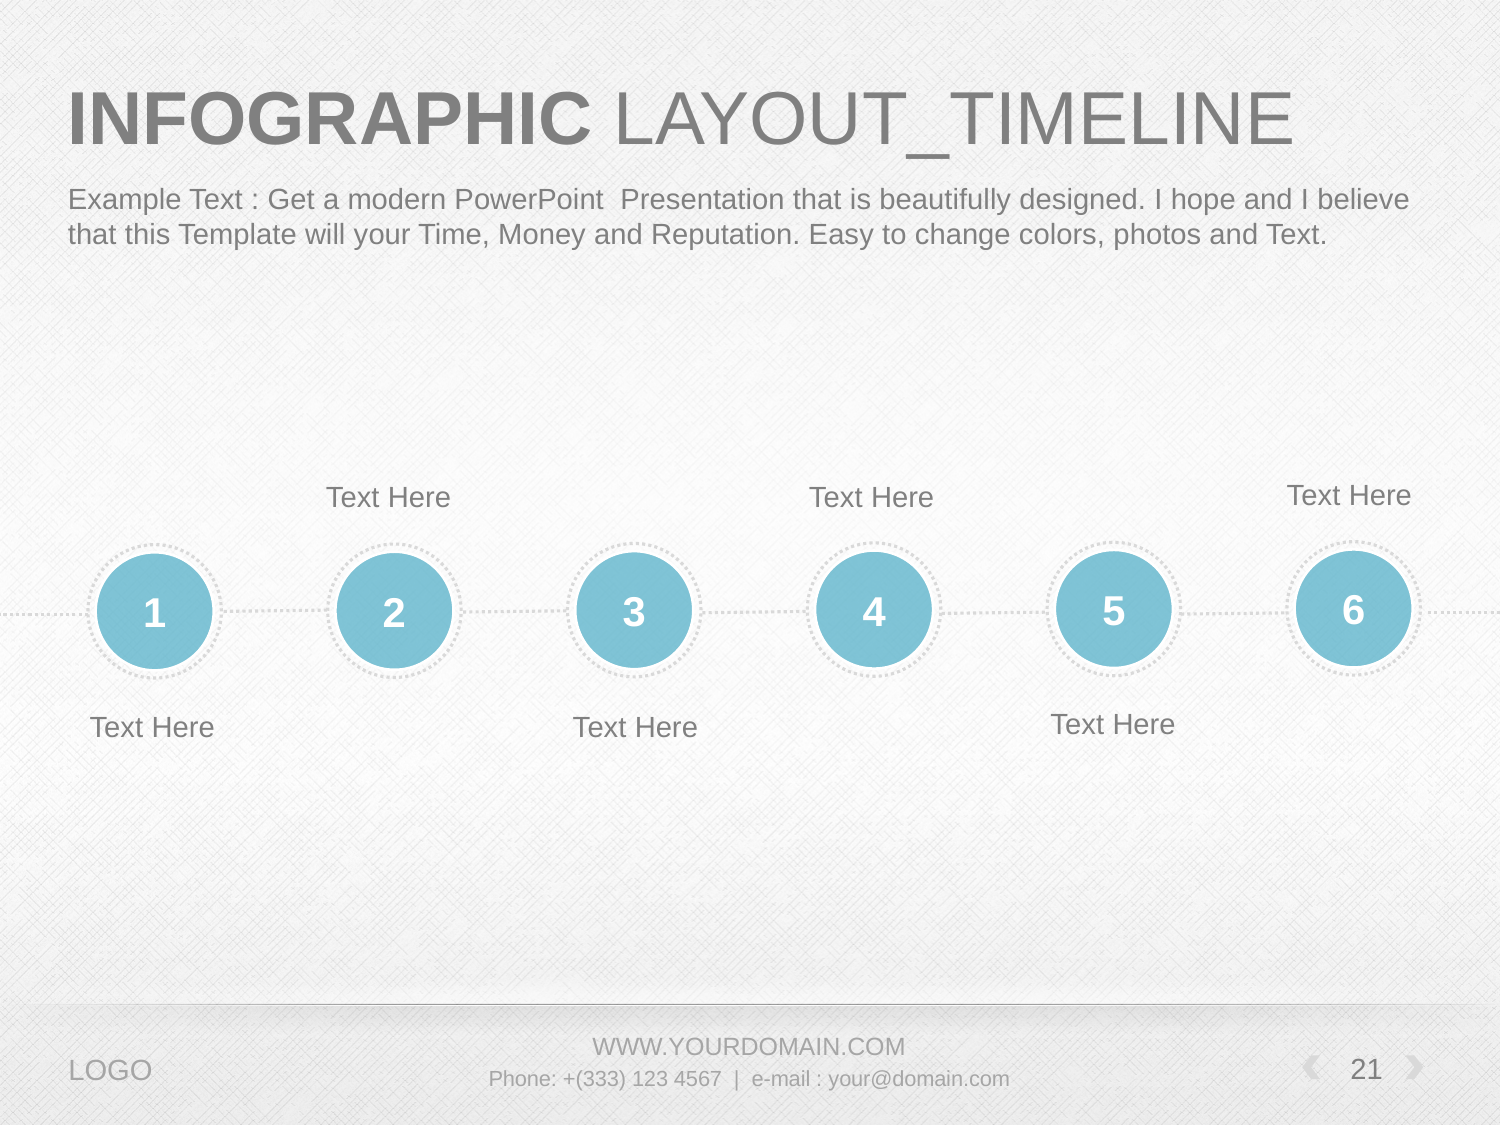

# INFOGRAPHIC LAYOUT_TIMELINE
Example Text : Get a modern PowerPoint  Presentation that is beautifully designed. I hope and I believe that this Template will your Time, Money and Reputation. Easy to change colors, photos and Text.
Text Here
Text Here
Text Here

6
5
4
3
2
1
Text Here
Text Here
Text Here